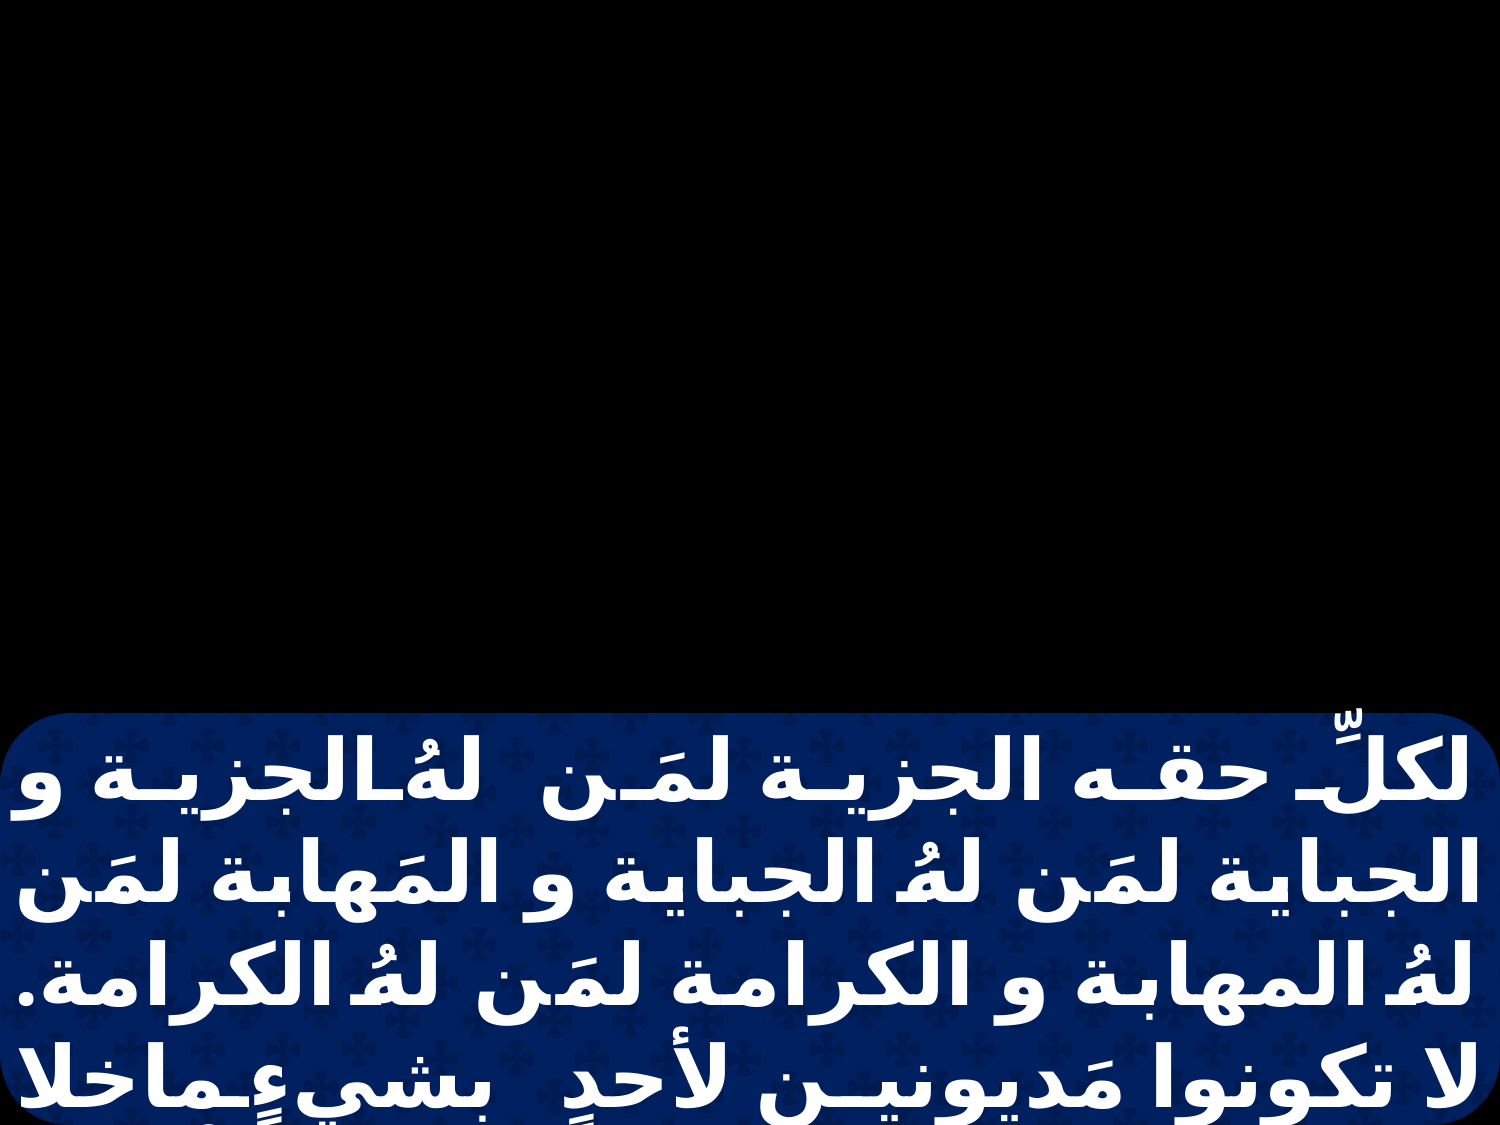

لكلِّ حقه الجزية لمَن لهُ الجزية و الجباية لمَن لهُ الجباية و المَهابة لمَن لهُ المهابة و الكرامة لمَن لهُ الكرامة. لا تكونوا مَديونين لأحدٍ بشيءٍ ماخلا حُب بعضِكم لبعضٍ . فإنهُ مَن أحبَ القريبَ فقد أتم الناموسَ.